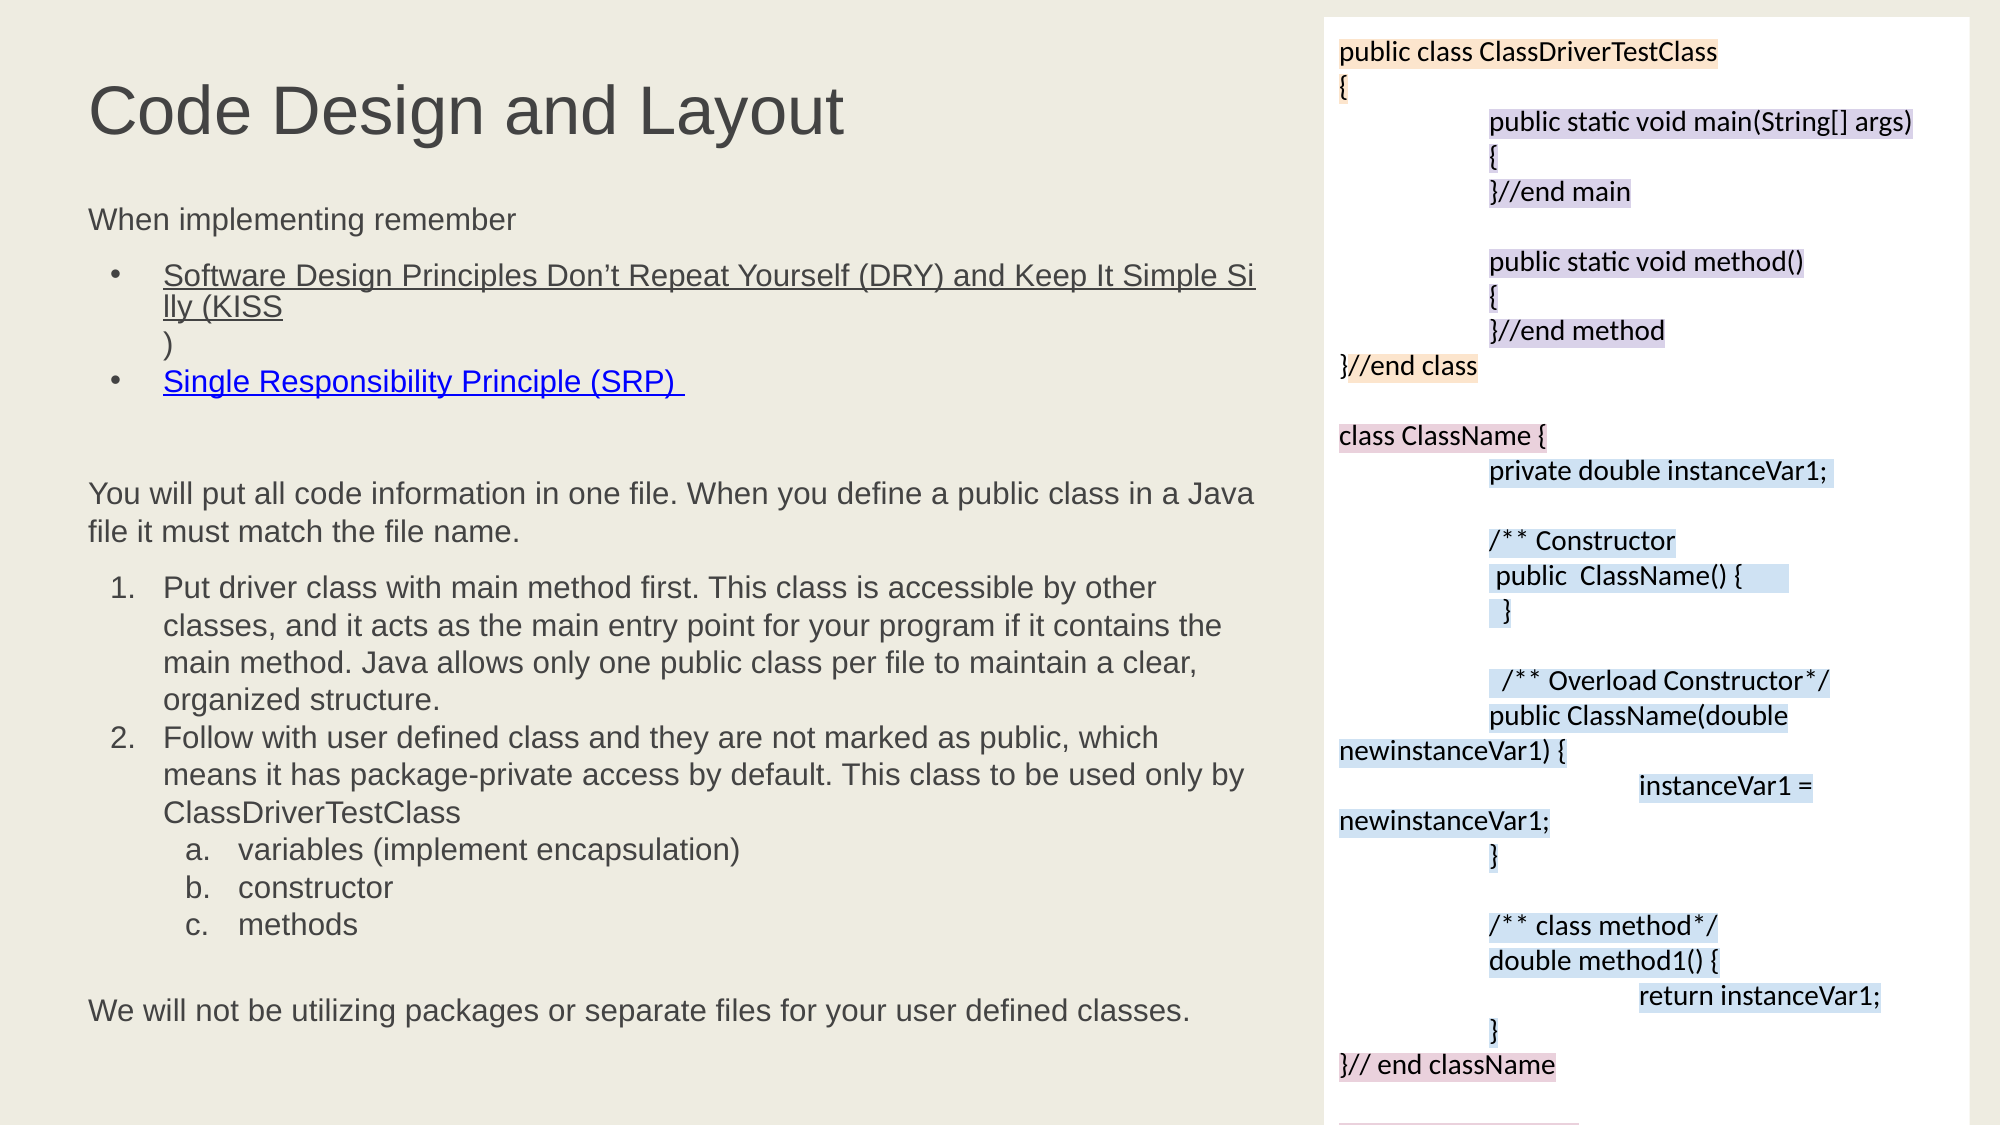

public class ClassDriverTestClass
{
	public static void main(String[] args)
	{
	}//end main

	public static void method()
	{
	}//end method
}//end class

class ClassName {
	private double instanceVar1;

	/** Constructor
	 public  ClassName() {
	  }

	  /** Overload Constructor*/
	public ClassName(double newinstanceVar1) {
		instanceVar1 = newinstanceVar1;
	}

	/** class method*/
	double method1() {
		return instanceVar1;
	}
}// end className

ADD MORE CLASSES
# Code Design and Layout
When implementing remember
Software Design Principles Don’t Repeat Yourself (DRY) and Keep It Simple Silly (KISS)
Single Responsibility Principle (SRP)

You will put all code information in one file. When you define a public class in a Java file it must match the file name.
Put driver class with main method first. This class is accessible by other classes, and it acts as the main entry point for your program if it contains the main method. Java allows only one public class per file to maintain a clear, organized structure.
Follow with user defined class and they are not marked as public, which means it has package-private access by default. This class to be used only by ClassDriverTestClass
variables (implement encapsulation)
constructor
methods

We will not be utilizing packages or separate files for your user defined classes.